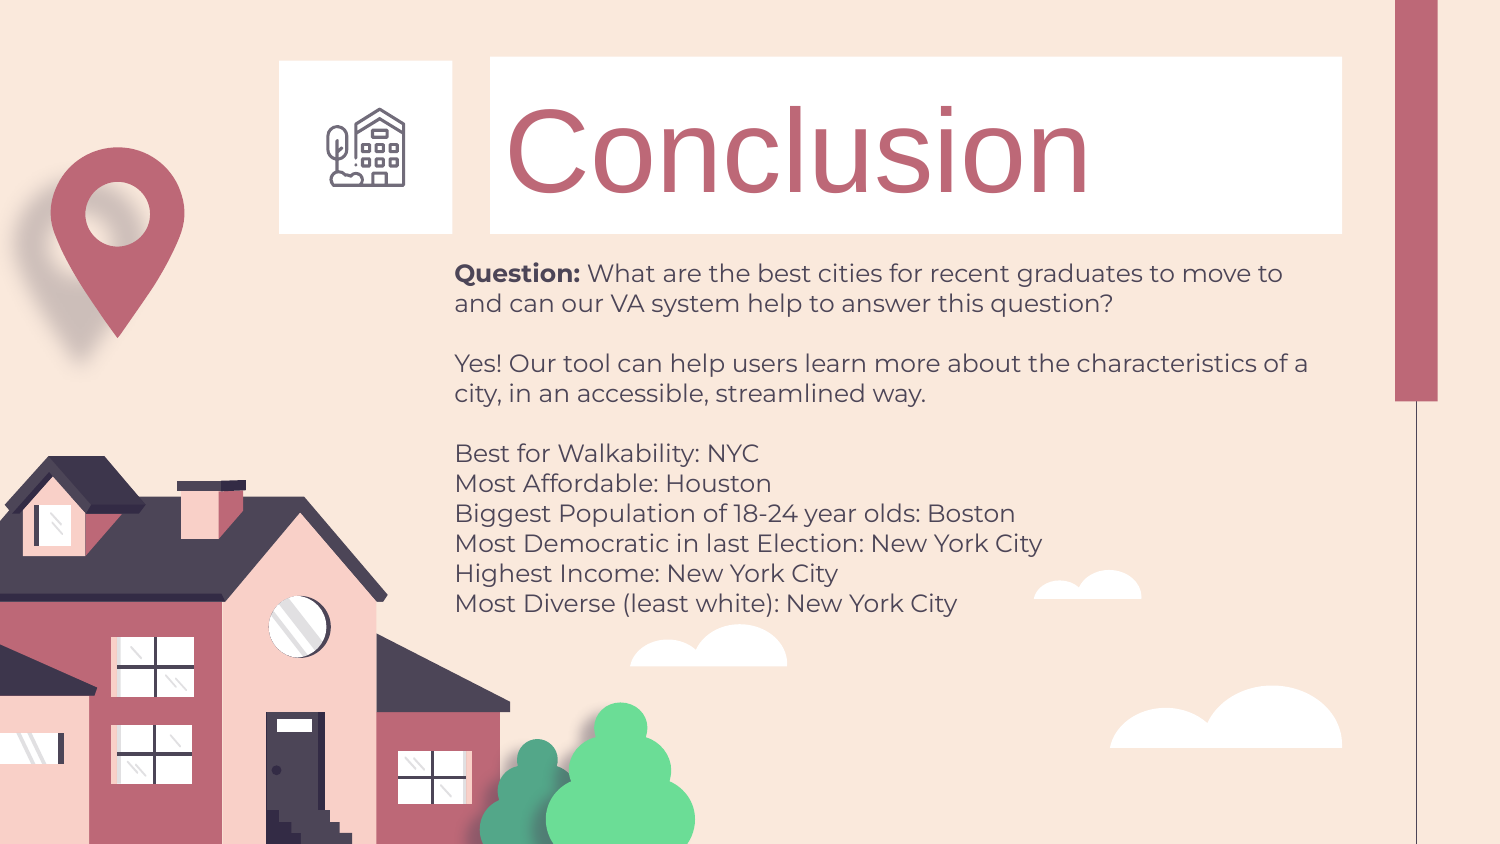

# Conclusion

Question: What are the best cities for recent graduates to move to and can our VA system help to answer this question?

Yes! Our tool can help users learn more about the characteristics of a city, in an accessible, streamlined way.

Best for Walkability: NYC
Most Affordable: Houston
Biggest Population of 18-24 year olds: Boston
Most Democratic in last Election: New York City
Highest Income: New York City
Most Diverse (least white): New York City